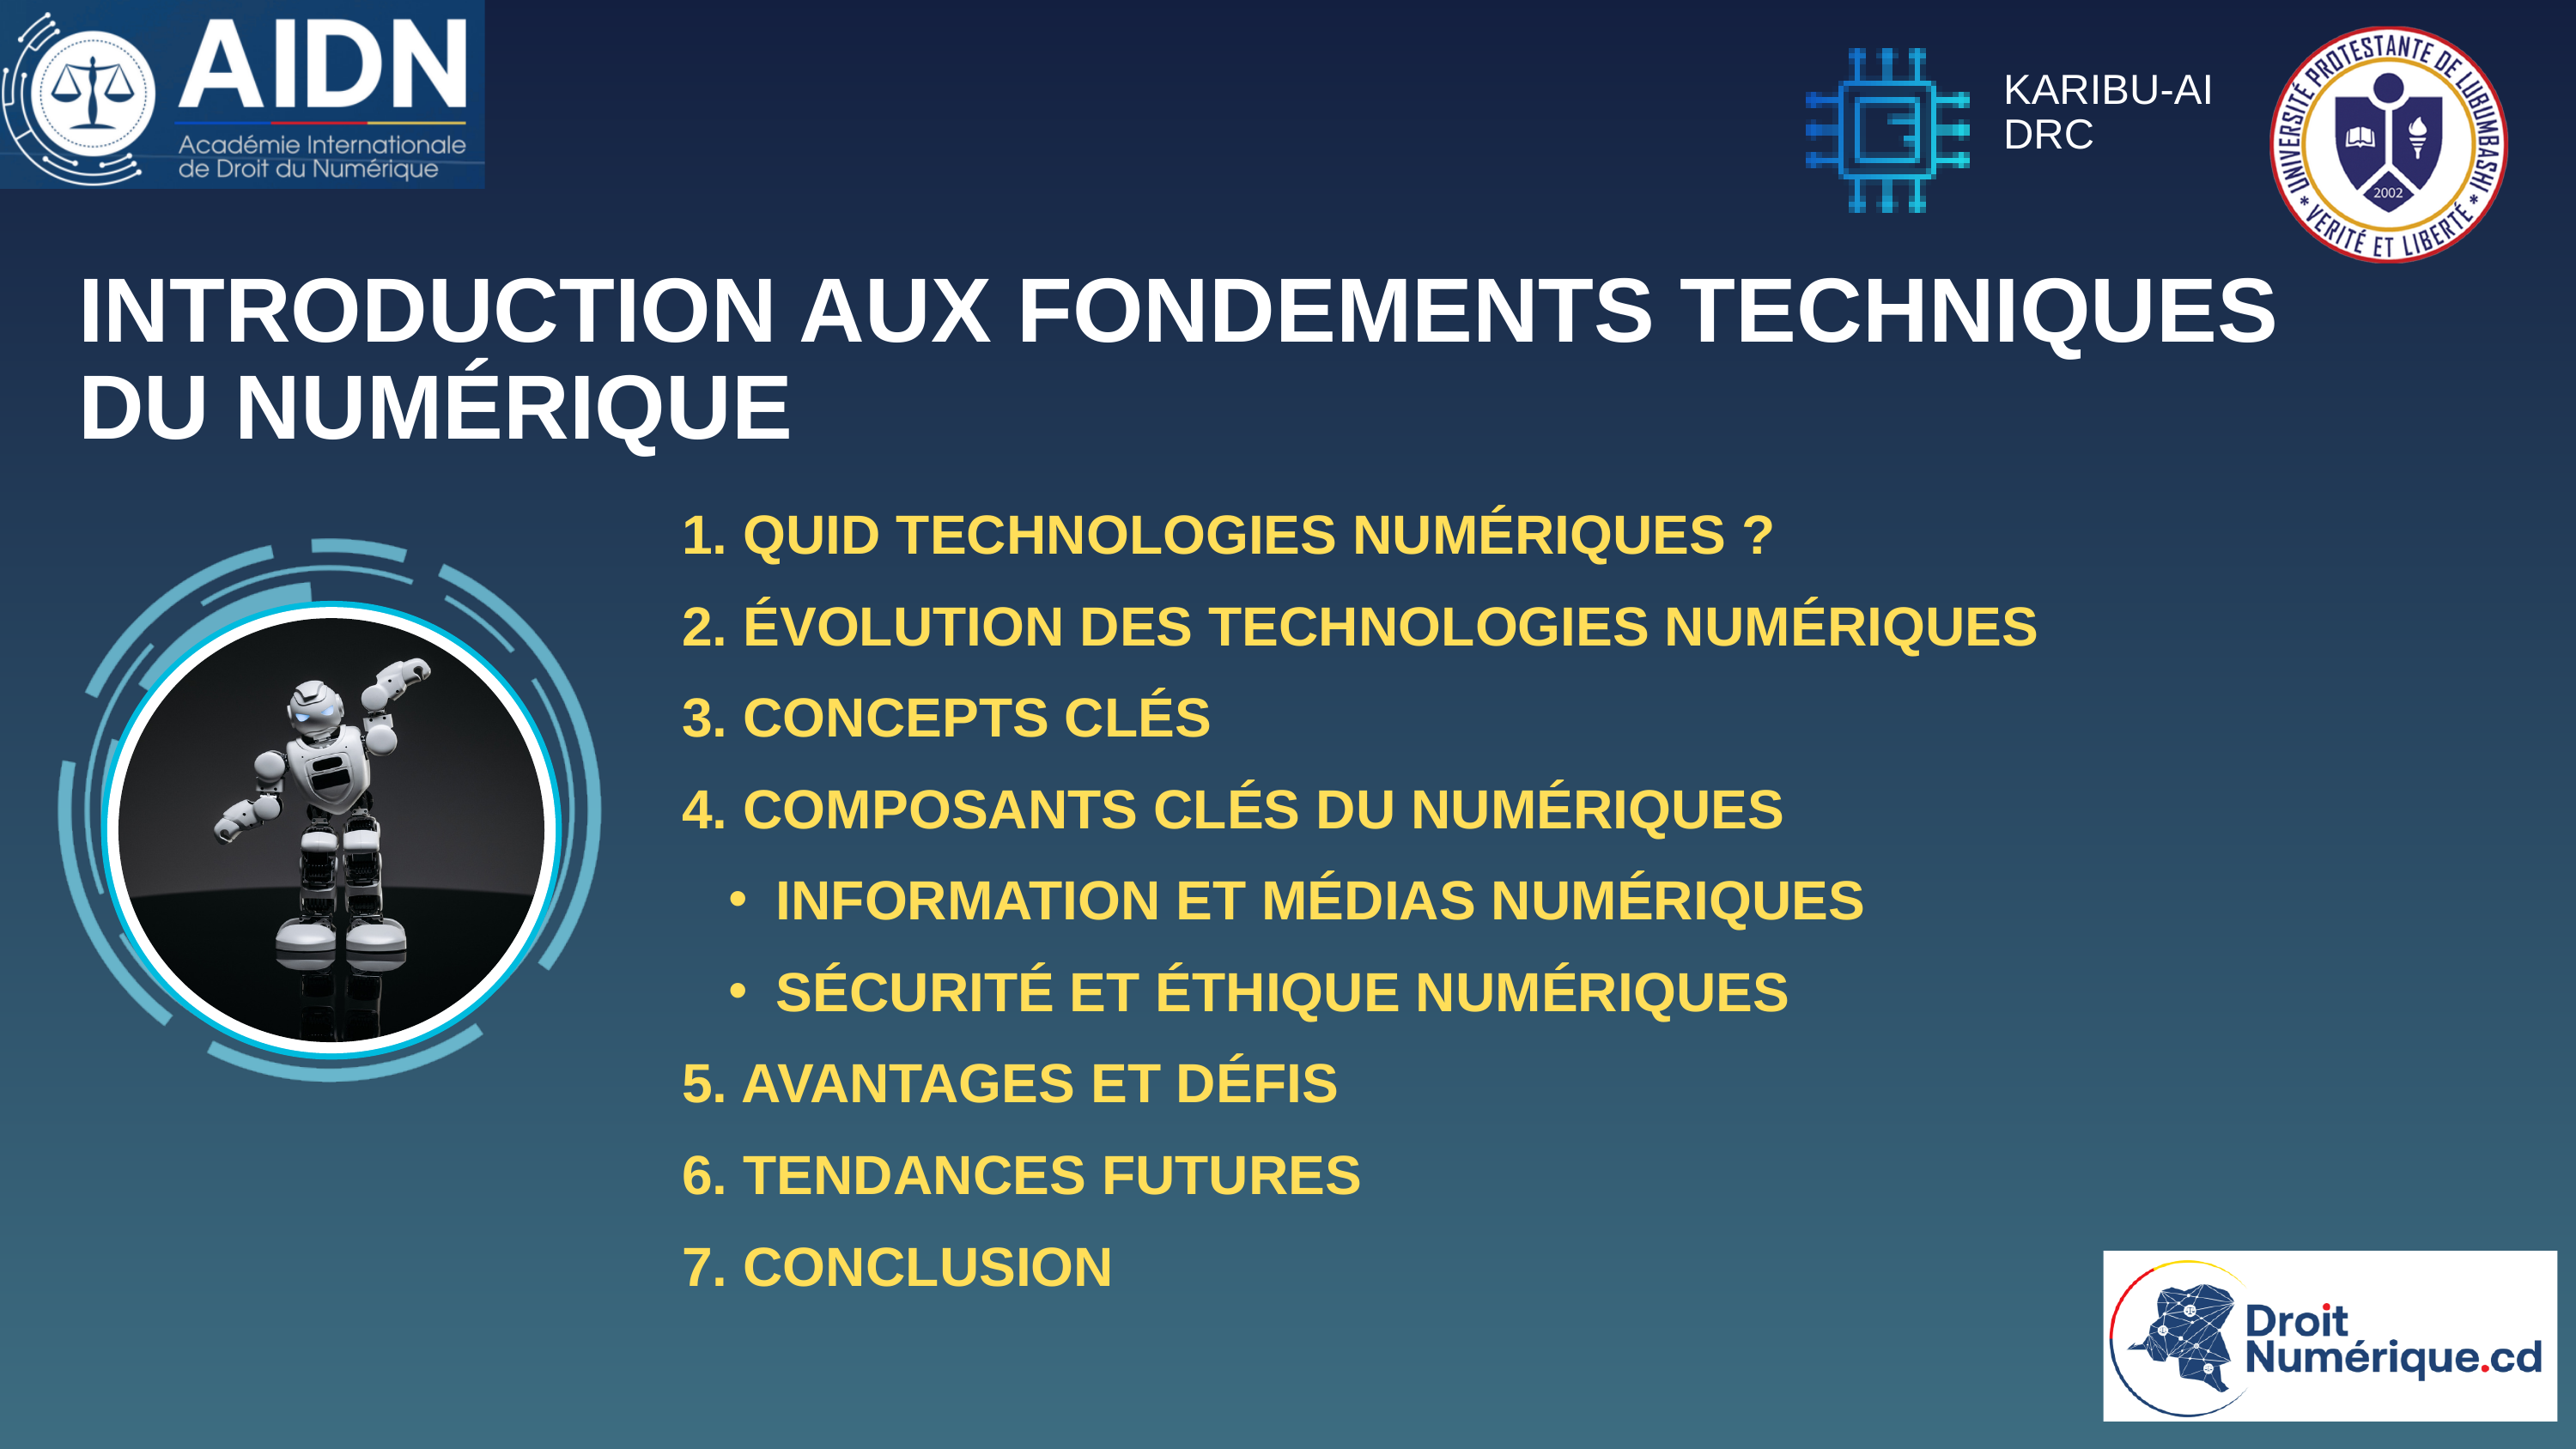

KARIBU-AI
DRC
INTRODUCTION AUX FONDEMENTS TECHNIQUES DU NUMÉRIQUE
1. QUID TECHNOLOGIES NUMÉRIQUES ?
2. ÉVOLUTION DES TECHNOLOGIES NUMÉRIQUES
3. CONCEPTS CLÉS
4. COMPOSANTS CLÉS DU NUMÉRIQUES
INFORMATION ET MÉDIAS NUMÉRIQUES
SÉCURITÉ ET ÉTHIQUE NUMÉRIQUES
5. AVANTAGES ET DÉFIS
6. TENDANCES FUTURES
7. CONCLUSION